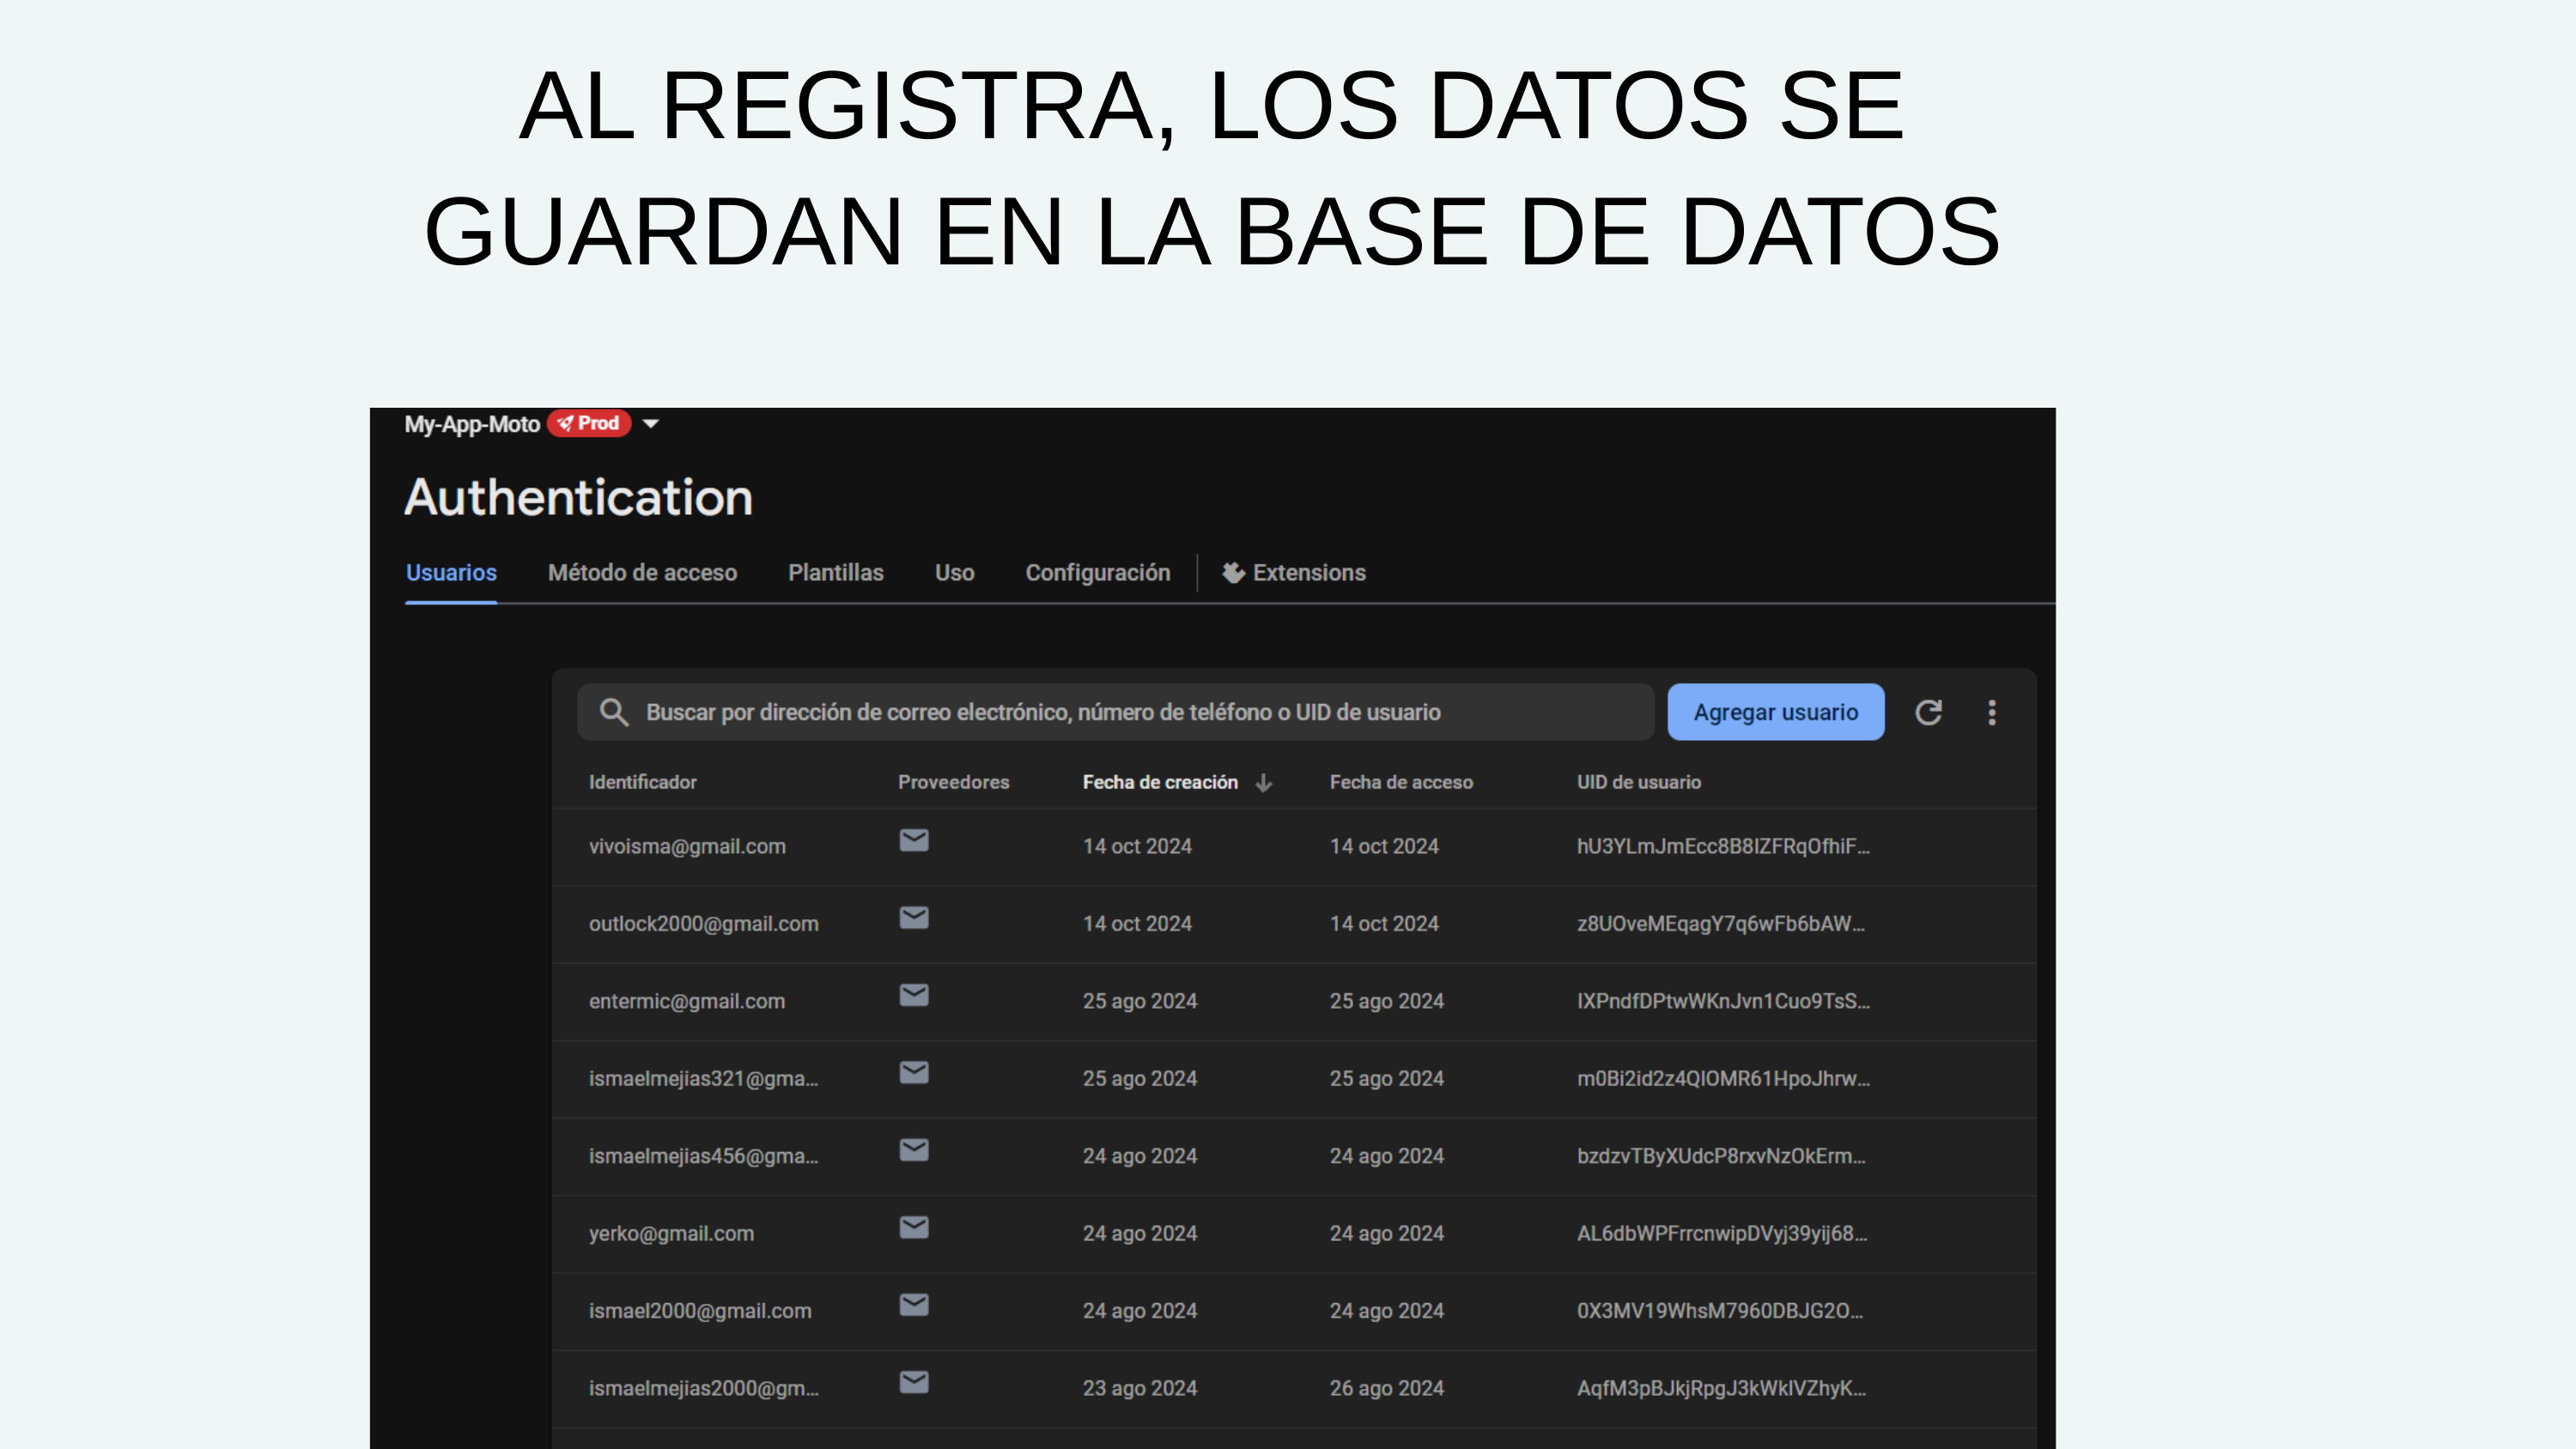

AL REGISTRA, LOS DATOS SE GUARDAN EN LA BASE DE DATOS